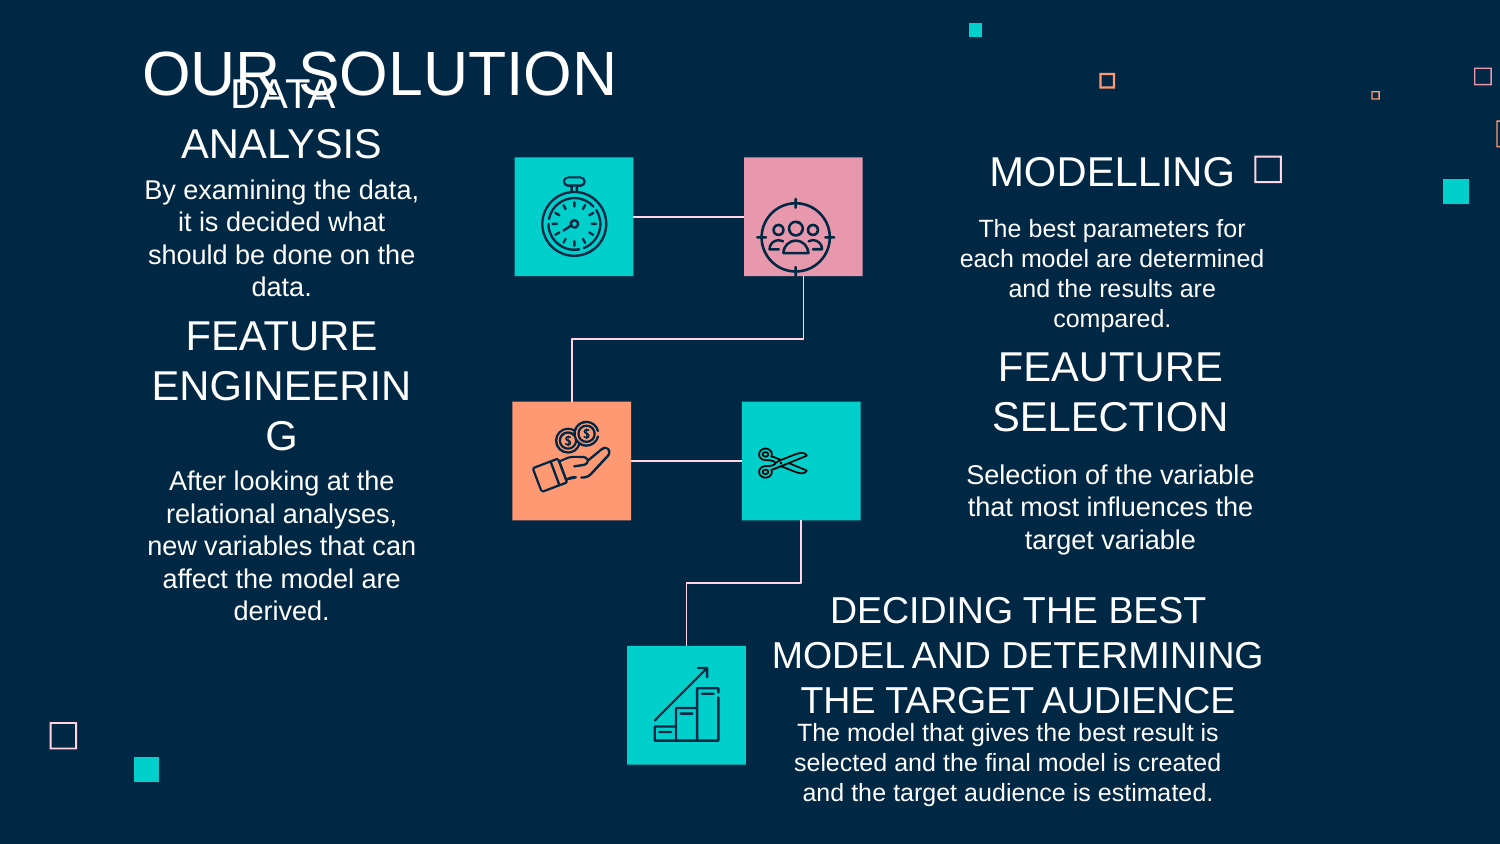

OUR SOLUTION
# DATA ANALYSIS
MODELLING
By examining the data, it is decided what should be done on the data.

The best parameters for each model are determined and the results are compared.
FEAUTURE SELECTION
FEATURE ENGINEERING

✄

Selection of the variable that most influences the target variable
After looking at the relational analyses, new variables that can affect the model are derived.
DECIDING THE BEST MODEL AND DETERMINING THE TARGET AUDIENCE

The model that gives the best result is selected and the final model is created and the target audience is estimated.